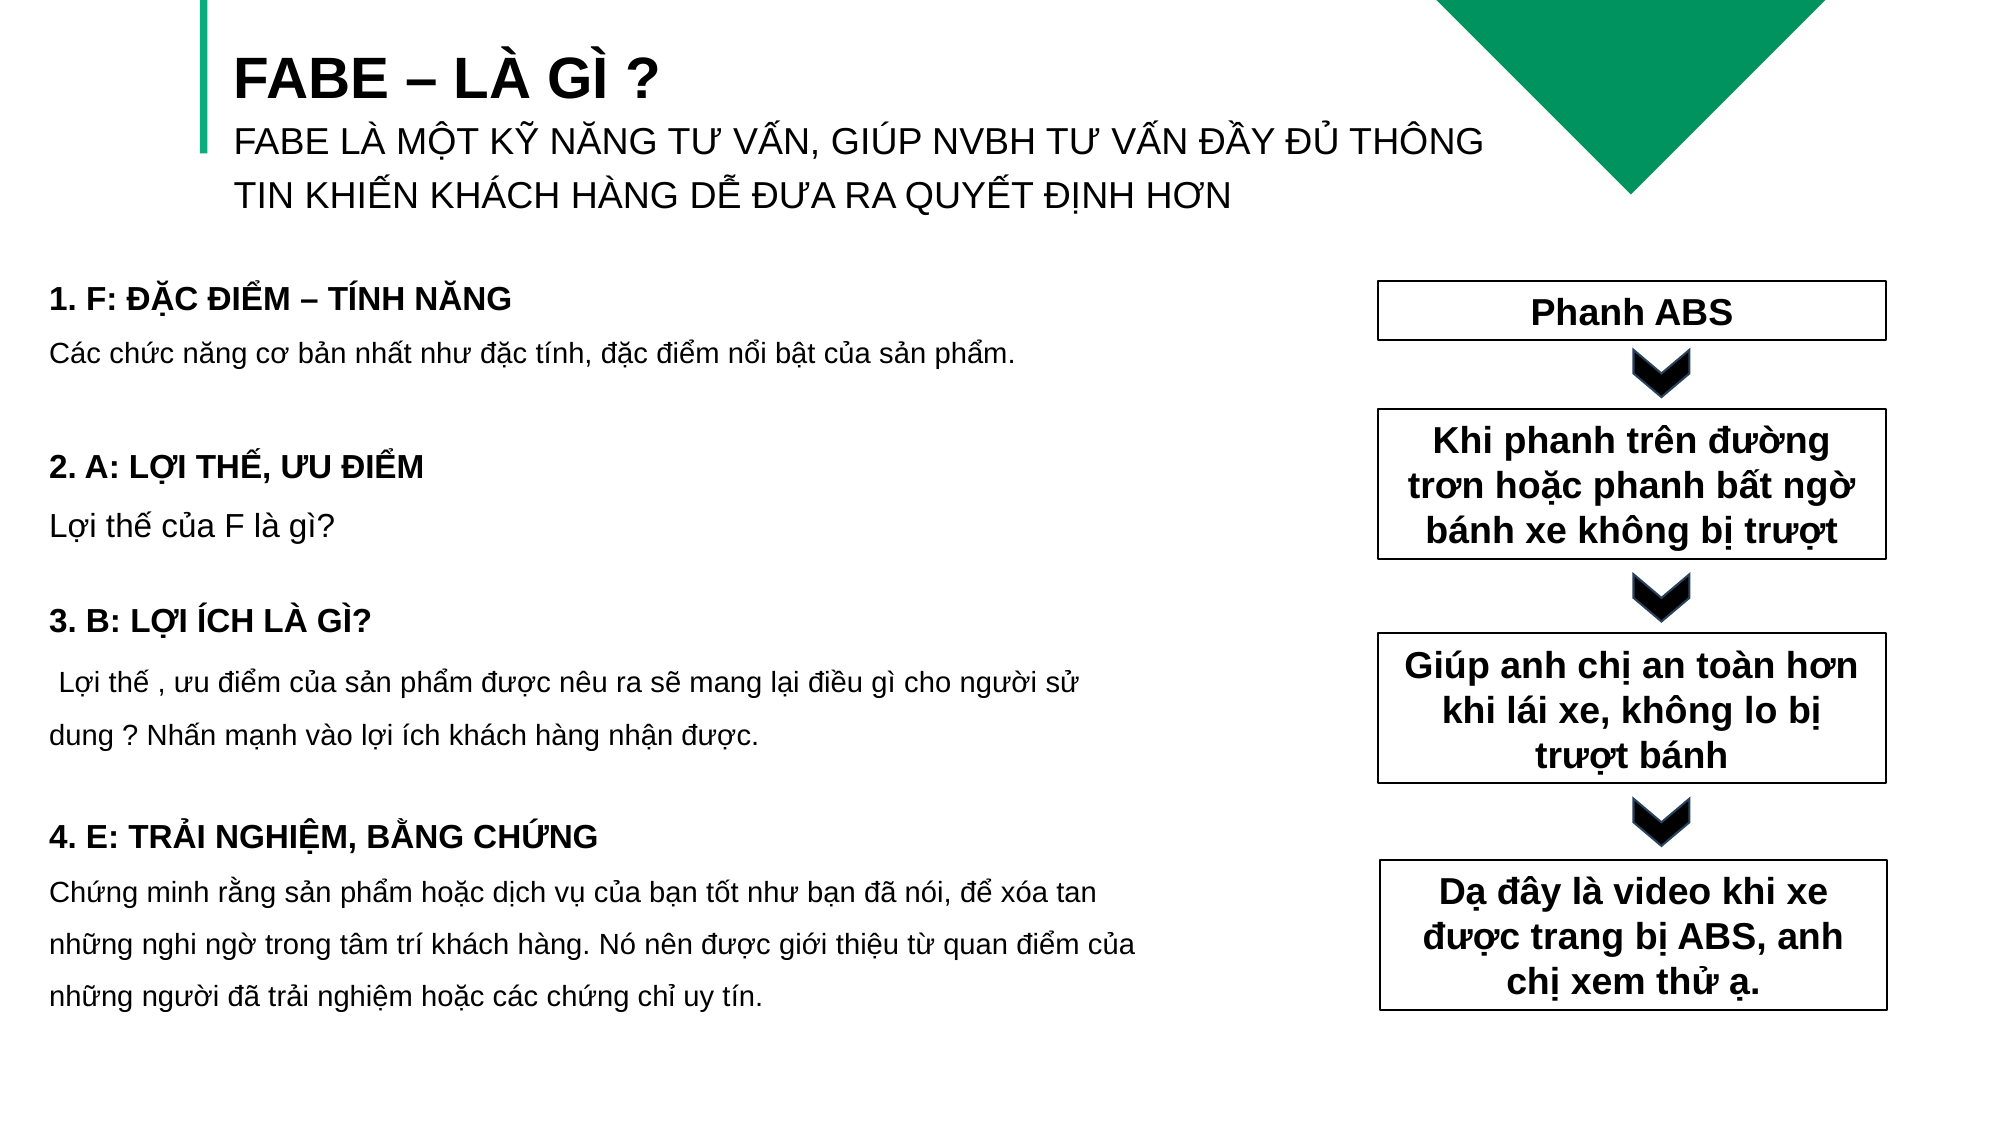

FABE – LÀ GÌ ?

FABE LÀ MỘT KỸ NĂNG TƯ VẤN, GIÚP NVBH TƯ VẤN ĐẦY ĐỦ THÔNG TIN KHIẾN KHÁCH HÀNG DỄ ĐƯA RA QUYẾT ĐỊNH HƠN
1. F: ĐẶC ĐIỂM – TÍNH NĂNG
Các chức năng cơ bản nhất như đặc tính, đặc điểm nổi bật của sản phẩm.
Phanh ABS

Khi phanh trên đường trơn hoặc phanh bất ngờ bánh xe không bị trượt
2. A: LỢI THẾ, ƯU ĐIỂM
Lợi thế của F là gì?

3. B: LỢI ÍCH LÀ GÌ?
 Lợi thế , ưu điểm của sản phẩm được nêu ra sẽ mang lại điều gì cho người sử dung ? Nhấn mạnh vào lợi ích khách hàng nhận được.
Giúp anh chị an toàn hơn khi lái xe, không lo bị trượt bánh
4. E: TRẢI NGHIỆM, BẰNG CHỨNG
Chứng minh rằng sản phẩm hoặc dịch vụ của bạn tốt như bạn đã nói, để xóa tan những nghi ngờ trong tâm trí khách hàng. Nó nên được giới thiệu từ quan điểm của những người đã trải nghiệm hoặc các chứng chỉ uy tín.

Dạ đây là video khi xe được trang bị ABS, anh chị xem thử ạ.